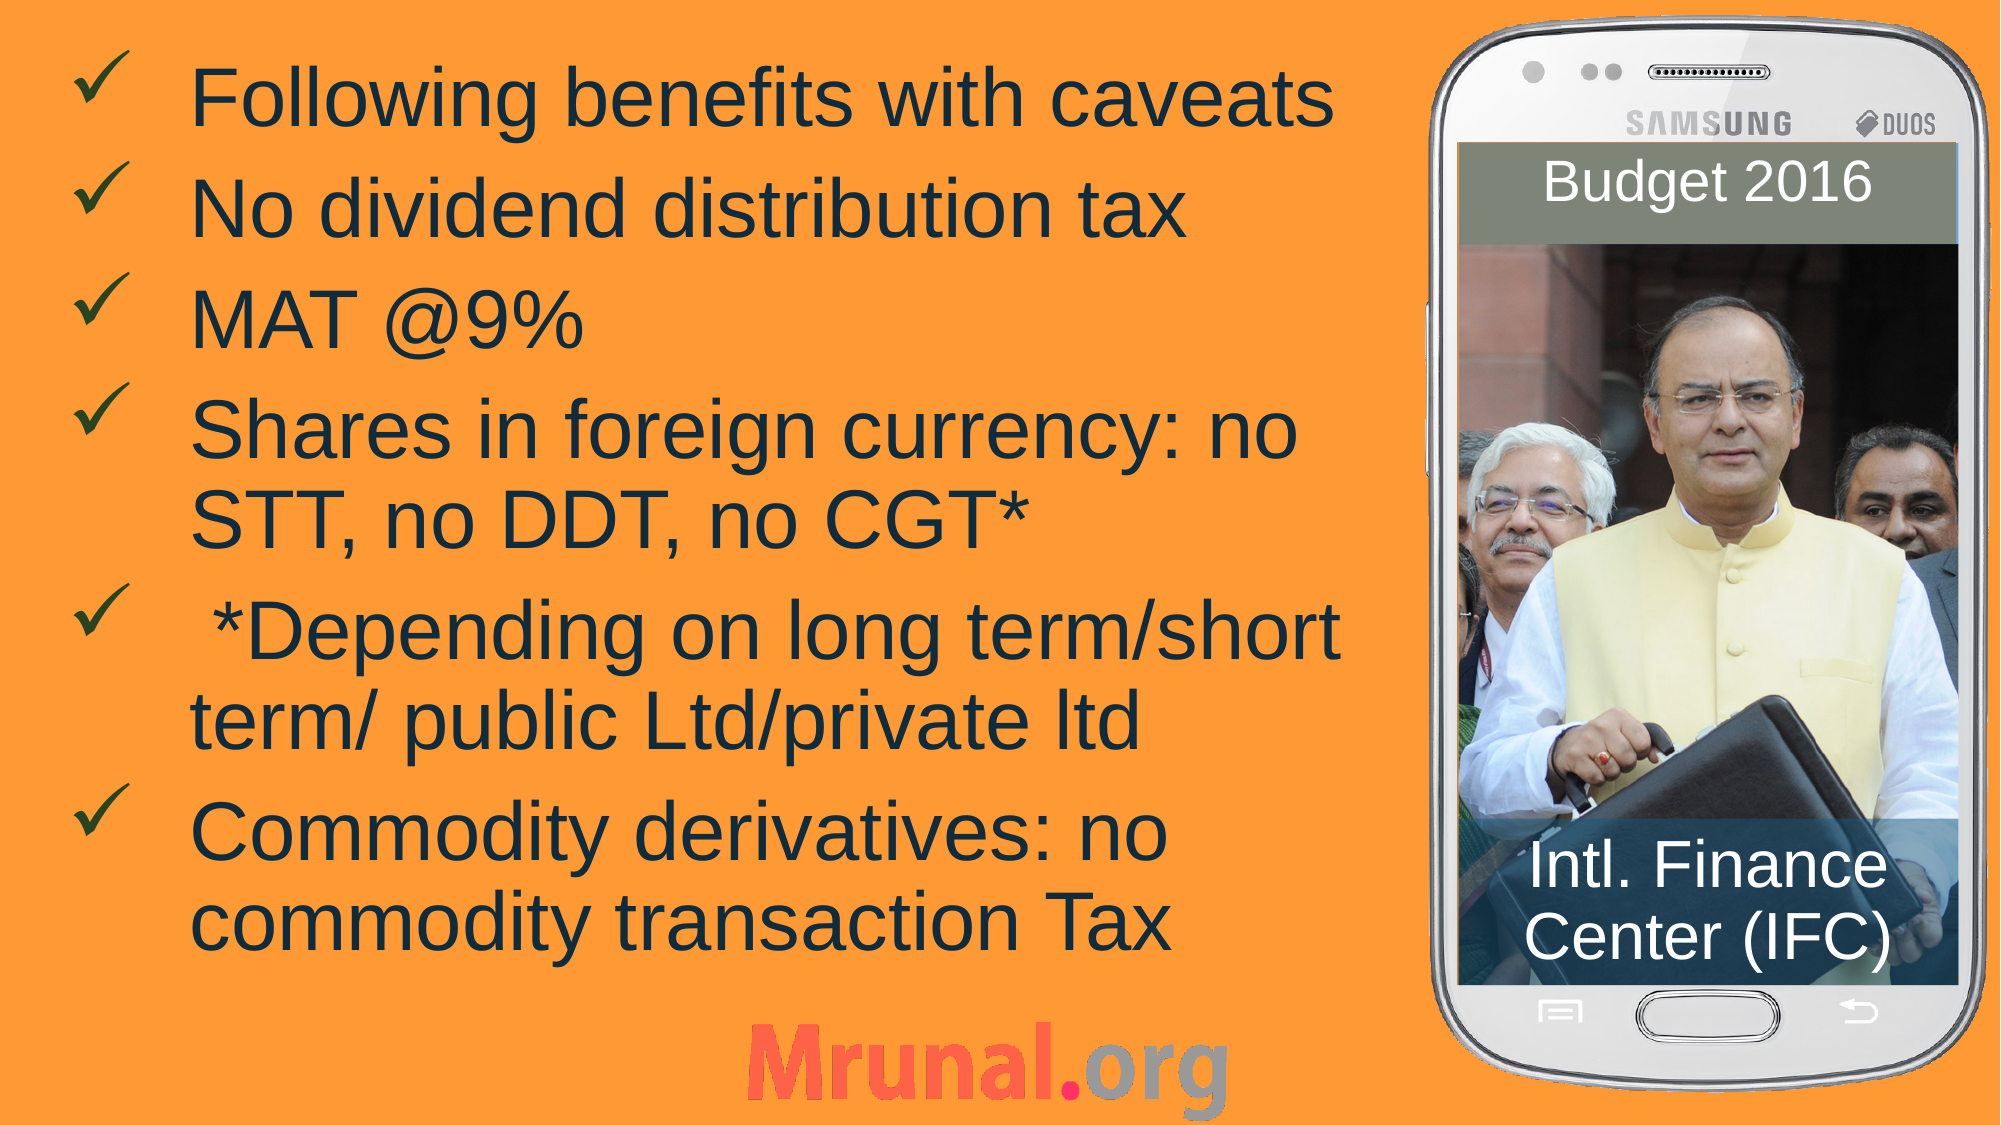

Following benefits with caveats
No dividend distribution tax
MAT @9%
Shares in foreign currency: no STT, no DDT, no CGT*
 *Depending on long term/short term/ public Ltd/private ltd
Commodity derivatives: no commodity transaction Tax
Budget 2016
# Intl. Finance Center (IFC)